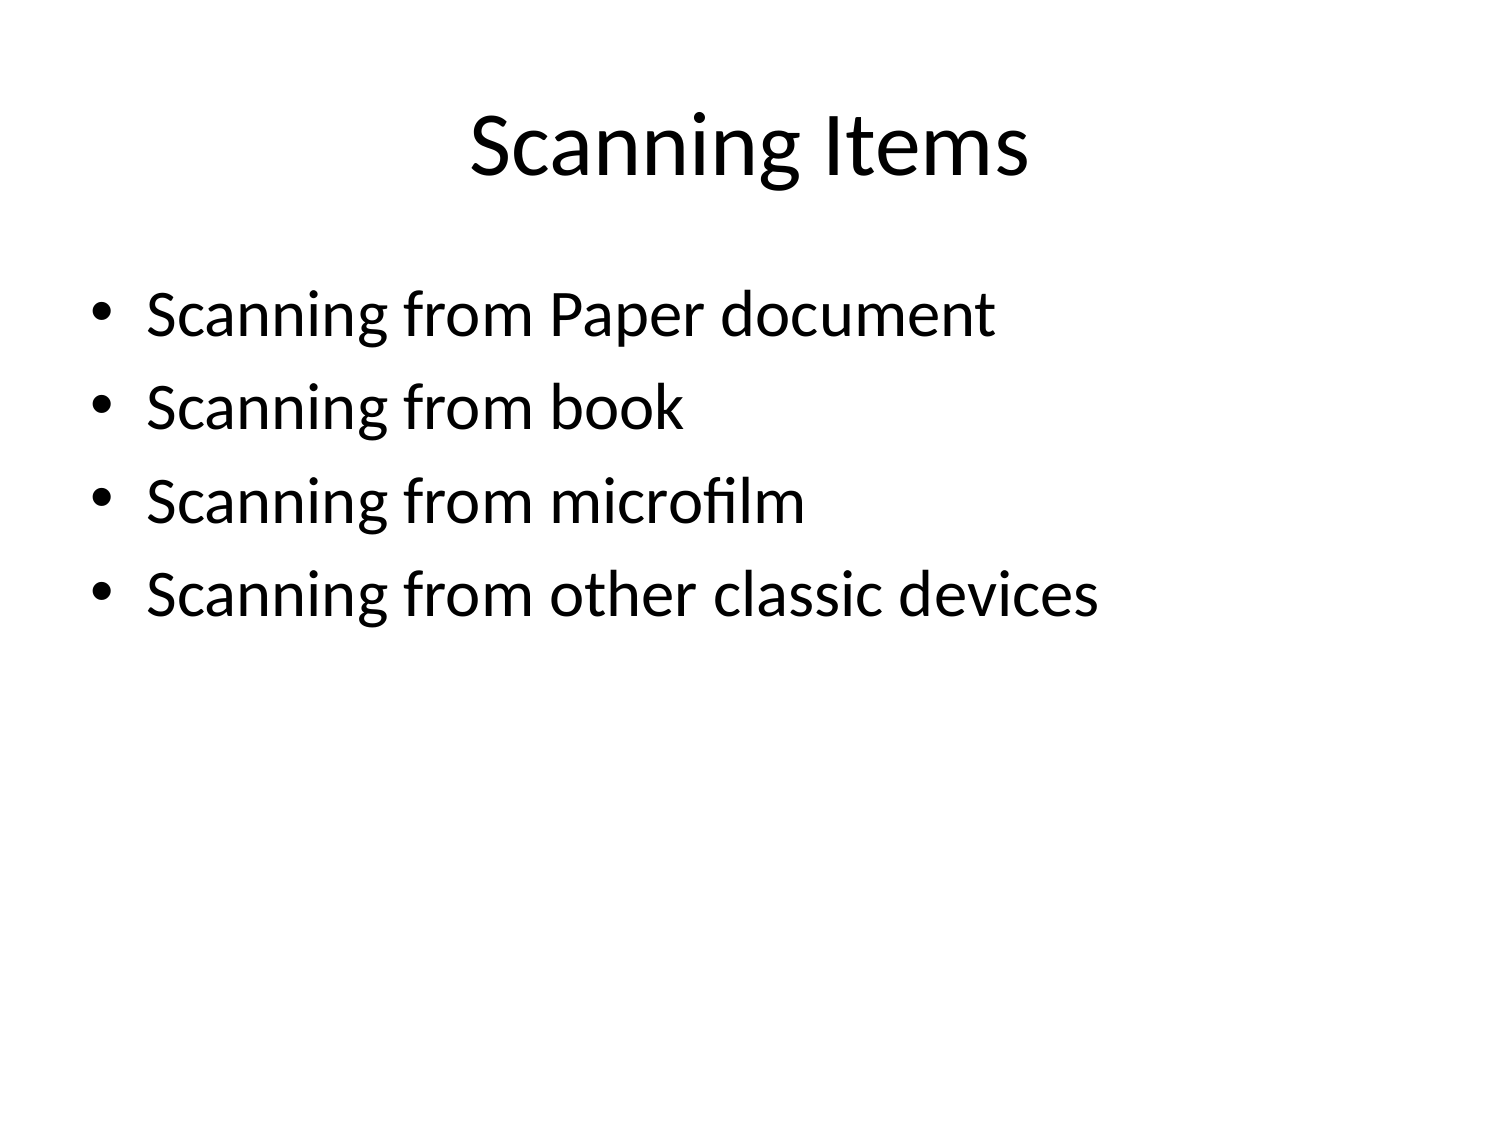

# Scanning Items
Scanning from Paper document
Scanning from book
Scanning from microfilm
Scanning from other classic devices